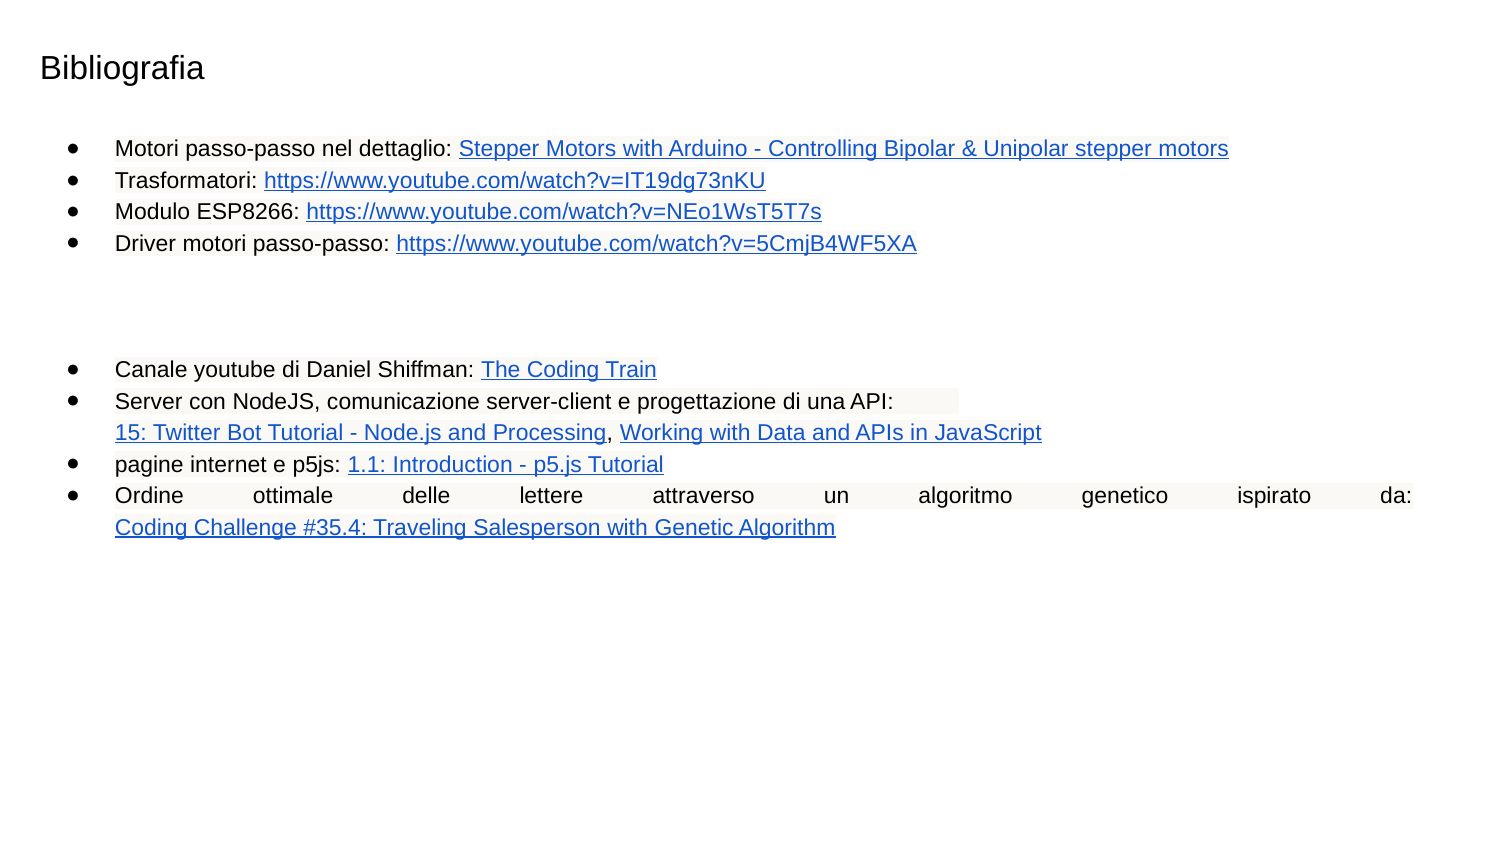

Bibliografia

Motori passo-passo nel dettaglio: Stepper Motors with Arduino - Controlling Bipolar & Unipolar stepper motors
Trasformatori: https://www.youtube.com/watch?v=IT19dg73nKU
Modulo ESP8266: https://www.youtube.com/watch?v=NEo1WsT5T7s
Driver motori passo-passo: https://www.youtube.com/watch?v=5CmjB4WF5XA

Canale youtube di Daniel Shiffman: The Coding Train
Server con NodeJS, comunicazione server-client e progettazione di una API:          15: Twitter Bot Tutorial - Node.js and Processing, Working with Data and APIs in JavaScript
pagine internet e p5js: 1.1: Introduction - p5.js Tutorial
Ordine ottimale delle lettere attraverso un algoritmo genetico ispirato da: Coding Challenge #35.4: Traveling Salesperson with Genetic Algorithm